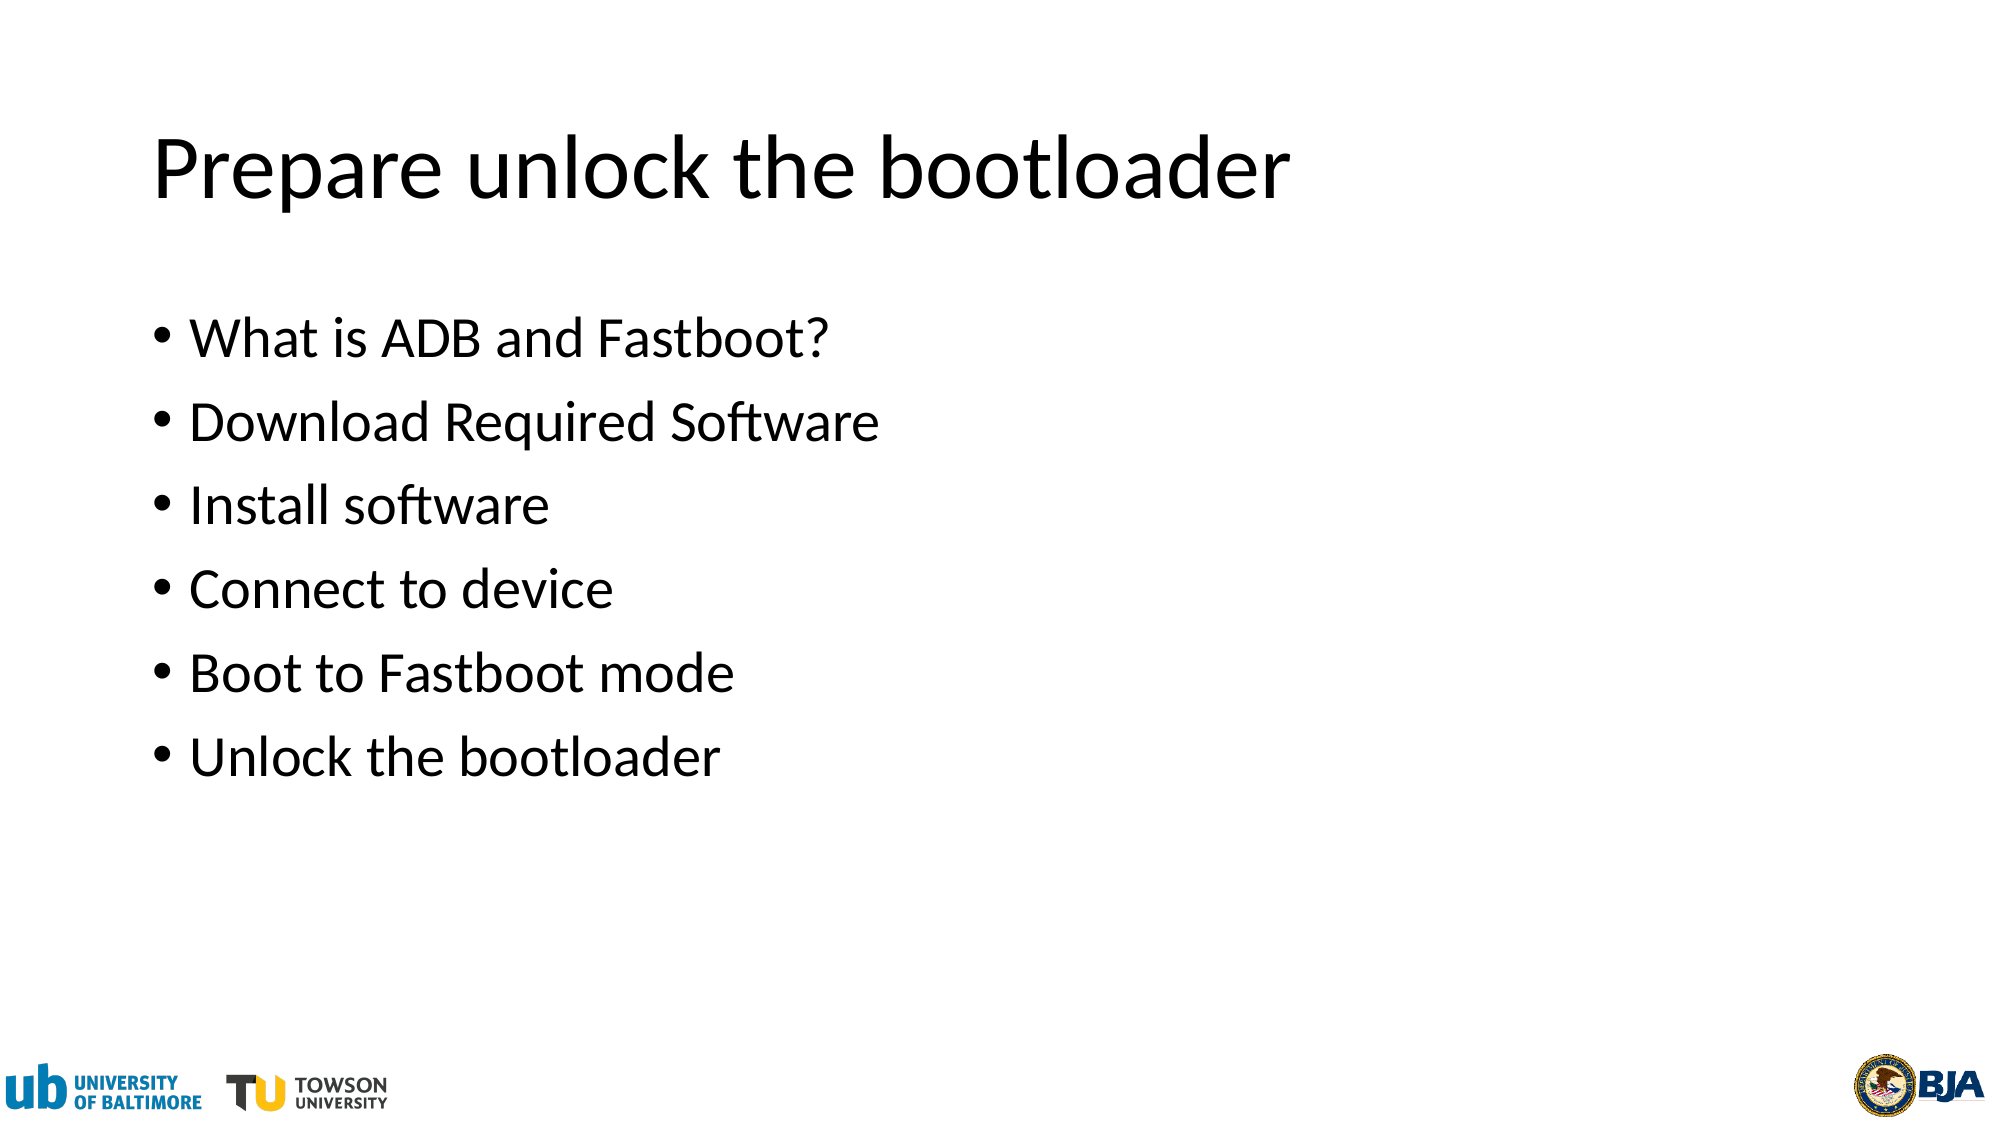

# Prepare unlock the bootloader
What is ADB and Fastboot?
Download Required Software
Install software
Connect to device
Boot to Fastboot mode
Unlock the bootloader